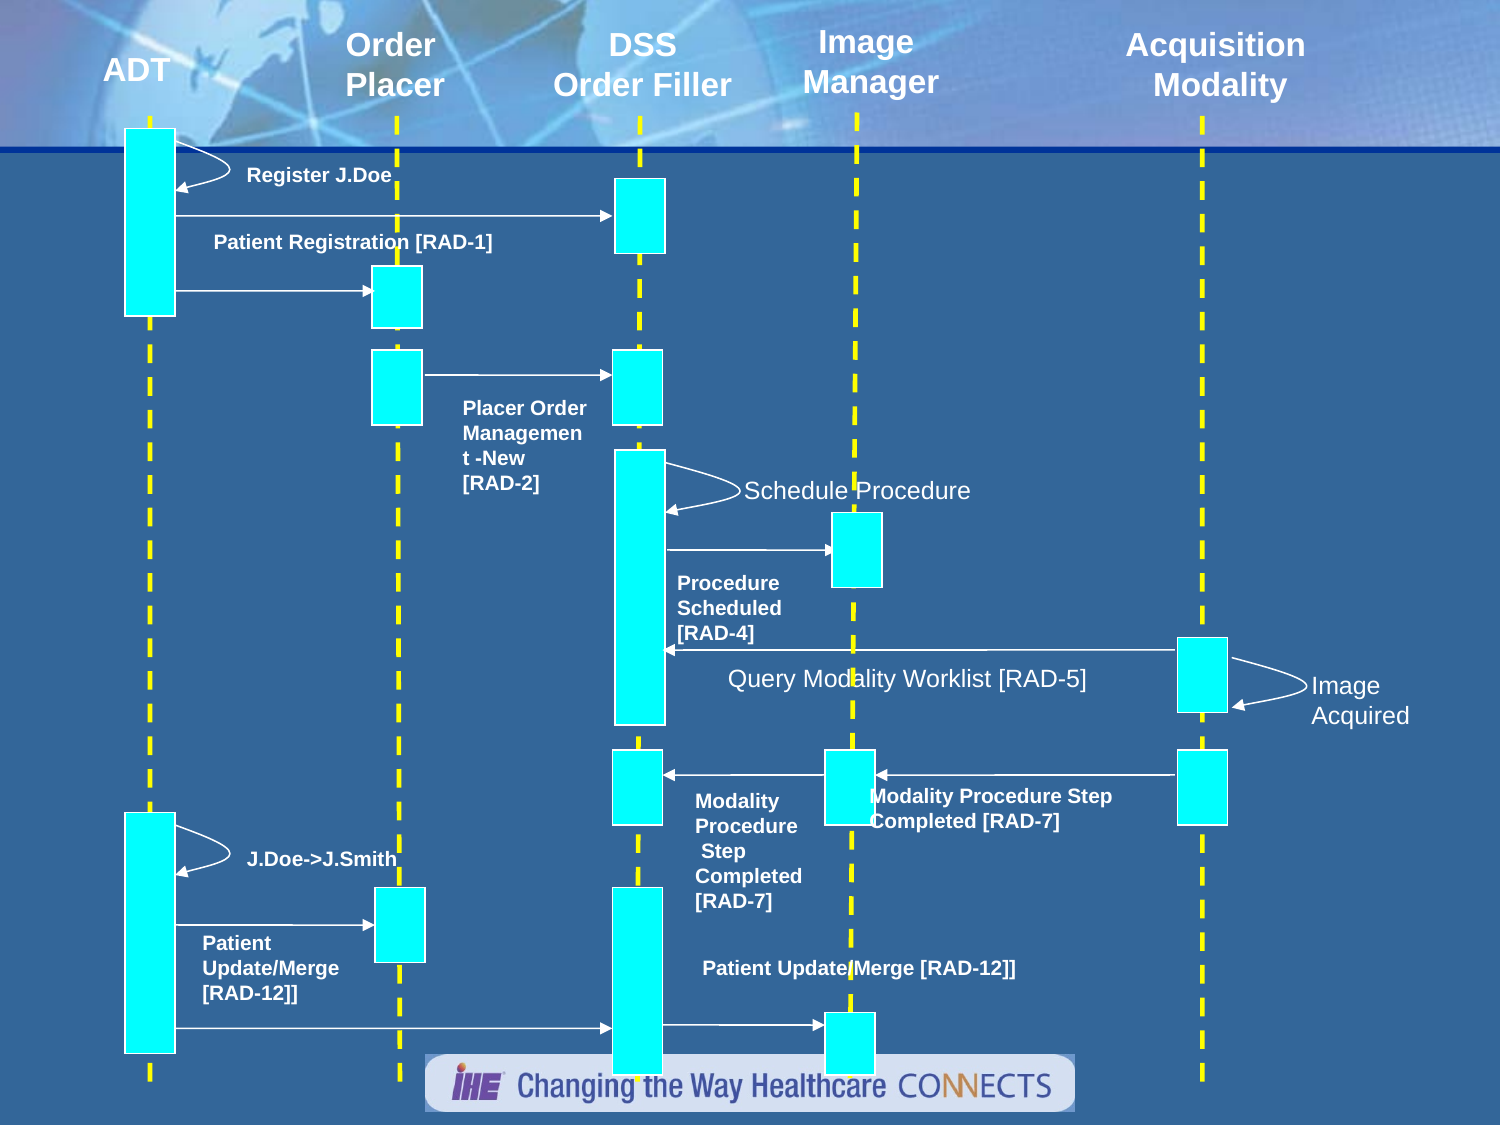

Image
Manager
Order
Placer
DSS
Order Filler
Acquisition
Modality
ADT

Register J.Doe

Patient Registration [RAD-1]

Placer Order Management -New [RAD-2]

Schedule Procedure

Procedure Scheduled [RAD-4]

Query Modality Worklist [RAD-5]

Image
Acquired

Modality
Procedure
 Step
Completed
[RAD-7]

Modality Procedure Step
Completed [RAD-7]

J.Doe->J.Smith

Patient Update/Merge [RAD-12]]

Patient Update/Merge [RAD-12]]